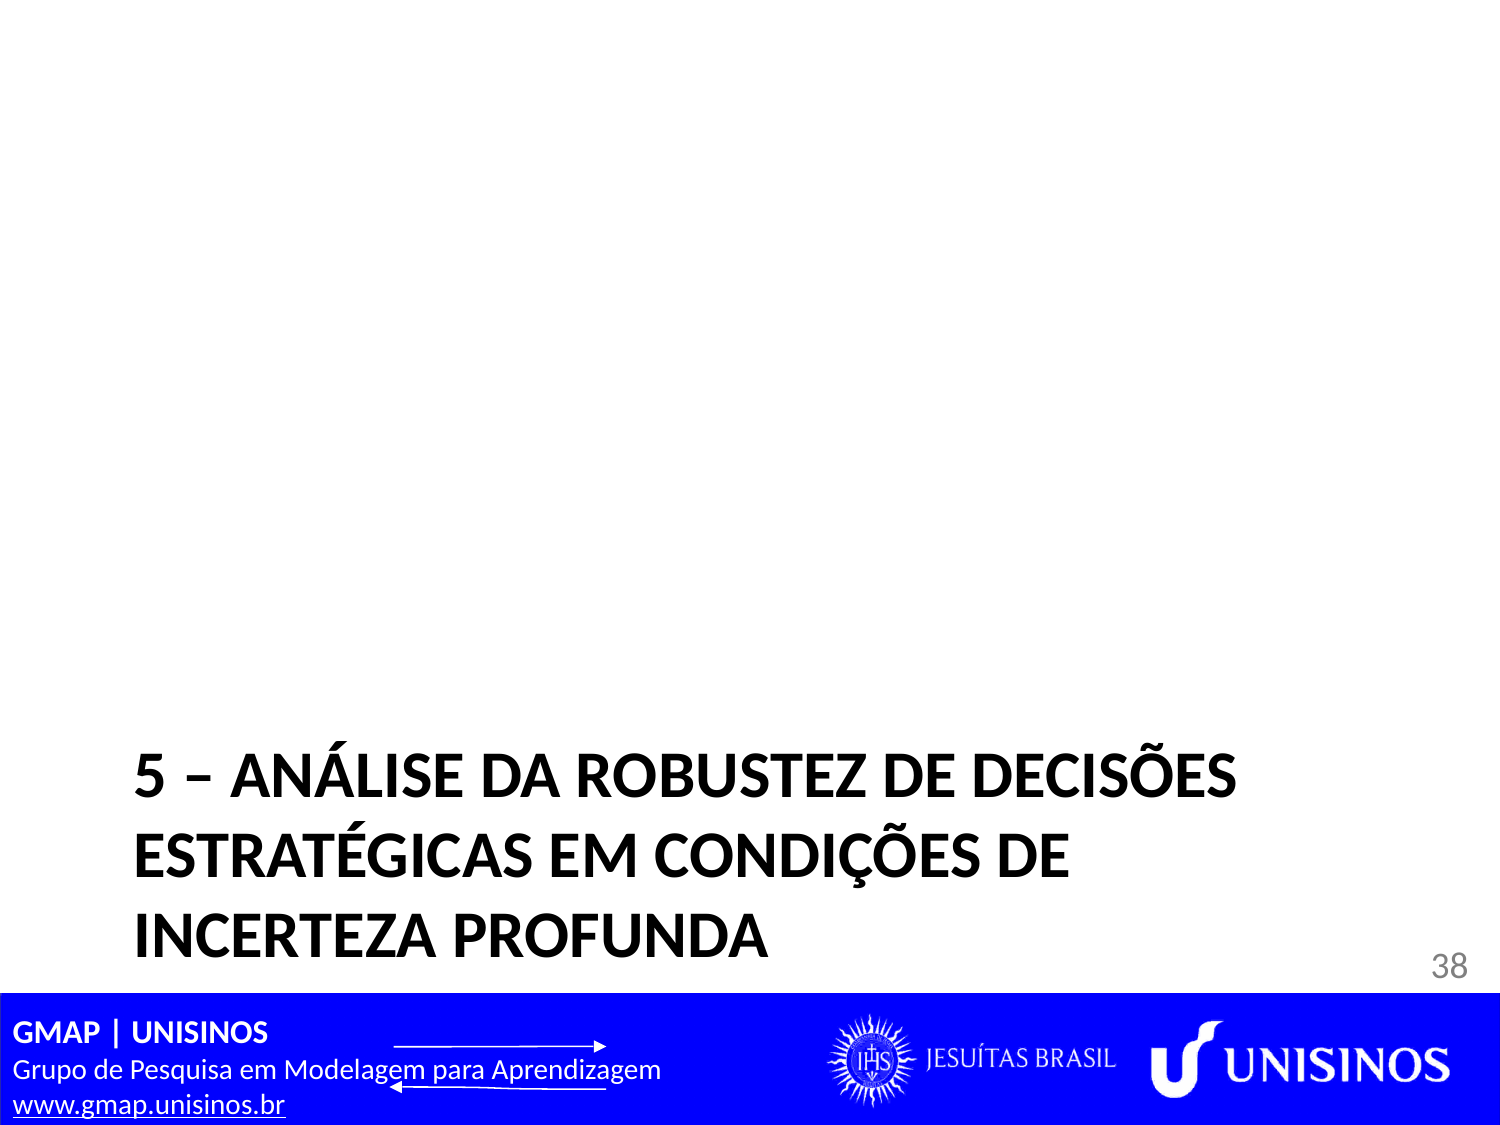

# 5 – ANÁLISE DA ROBUSTEZ DE DECISÕES ESTRATÉGICAS EM CONDIÇÕES DE INCERTEZA PROFUNDA